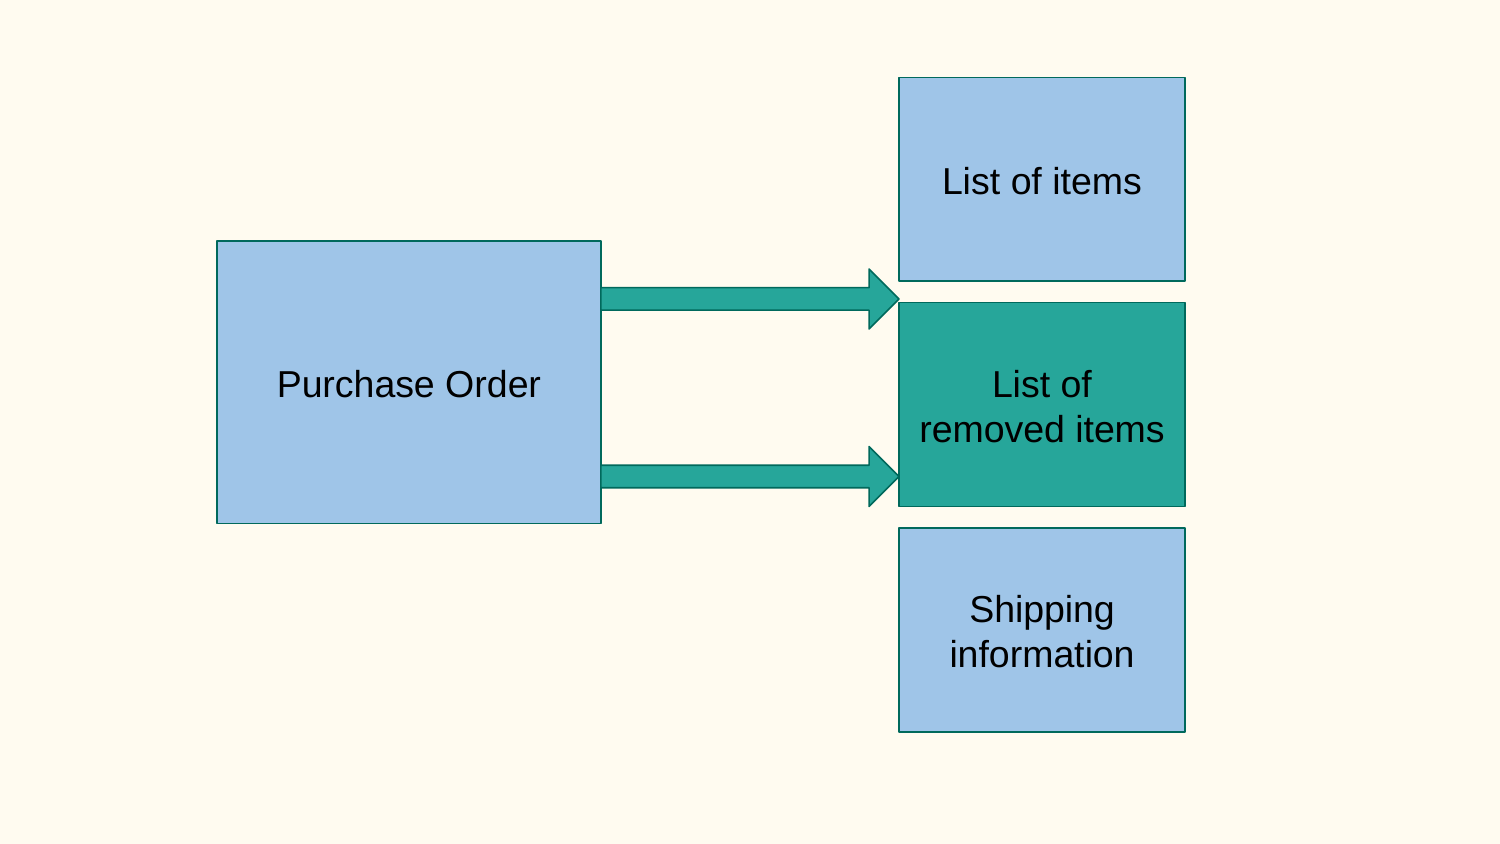

List of items
Purchase Order

List of removed items

Shipping information